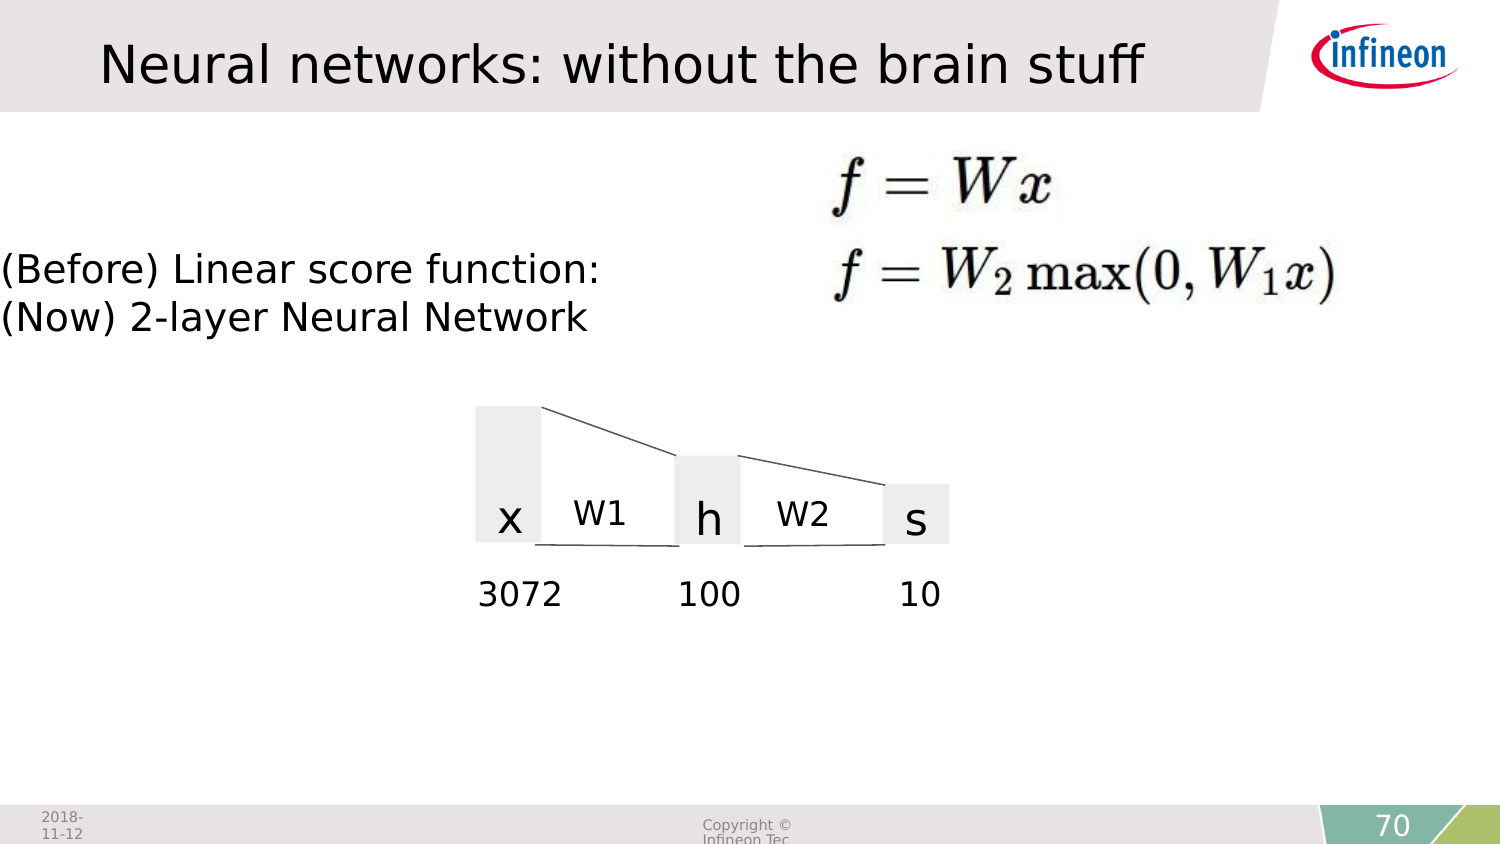

Neural networks: without the brain stuff

(Before) Linear score function:  (Now) 2-layer Neural Network

x

h

s
W1
W2

3072
100
10
2018-11-12
Copyright © Infineon Technologies AG 2018. All rights reserved.
70